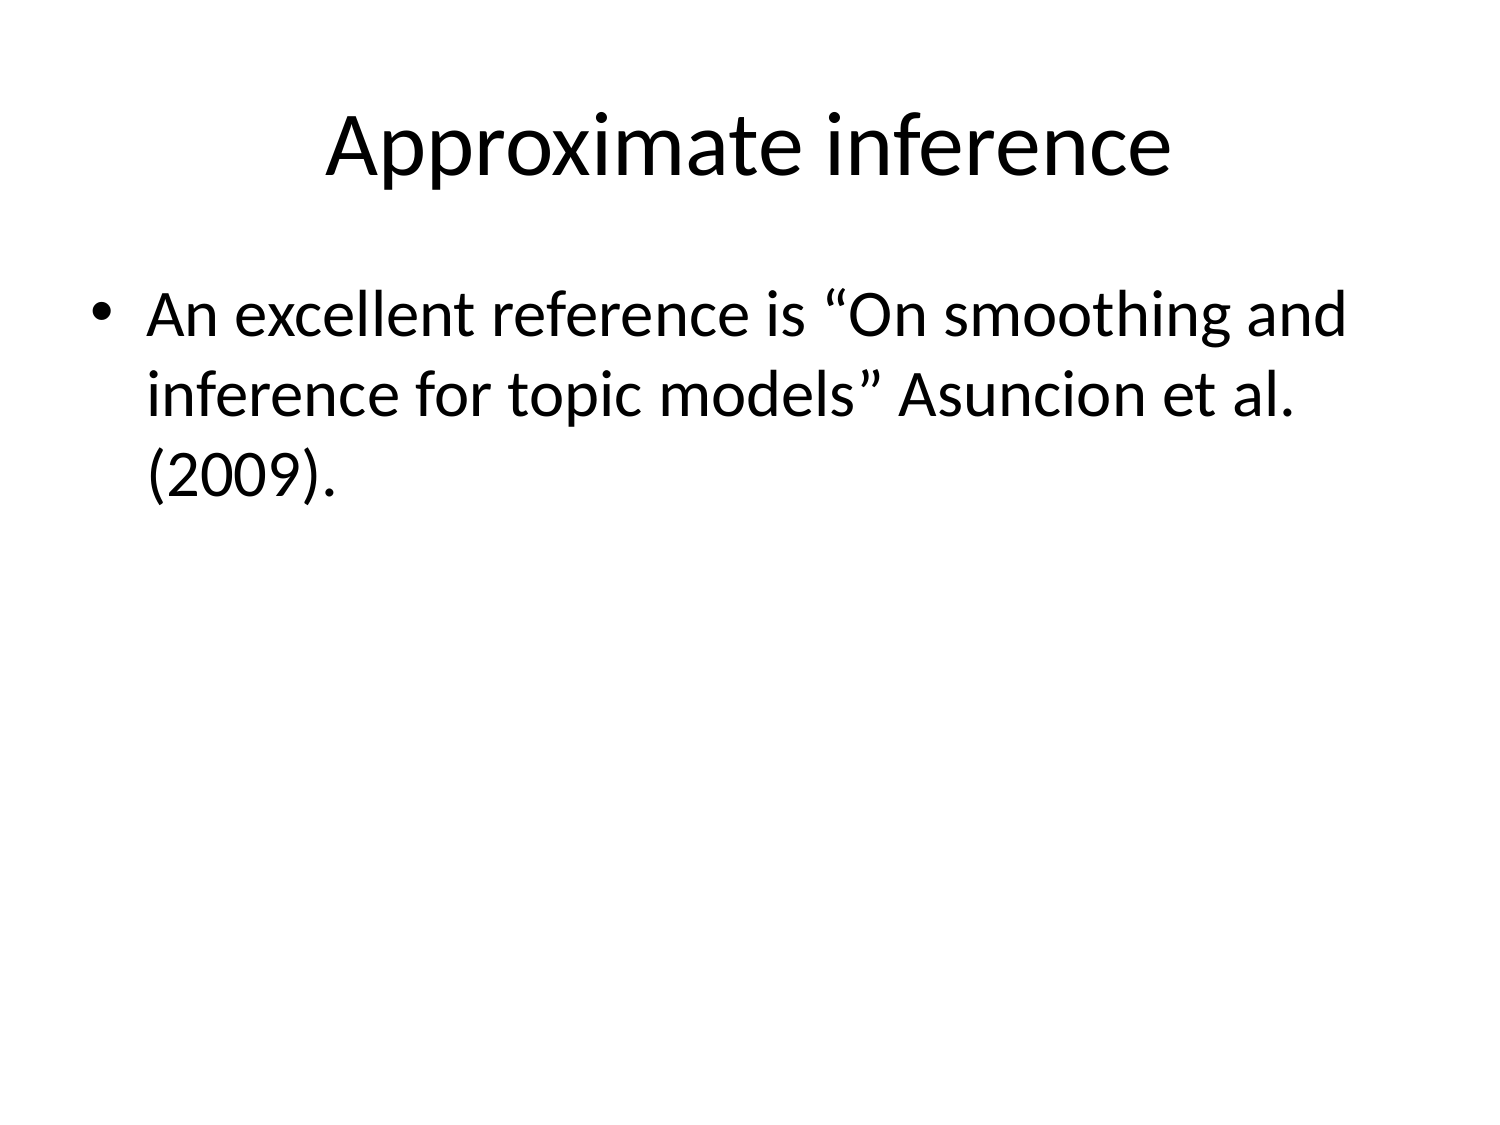

# Approximate inference
An excellent reference is “On smoothing and inference for topic models” Asuncion et al. (2009).